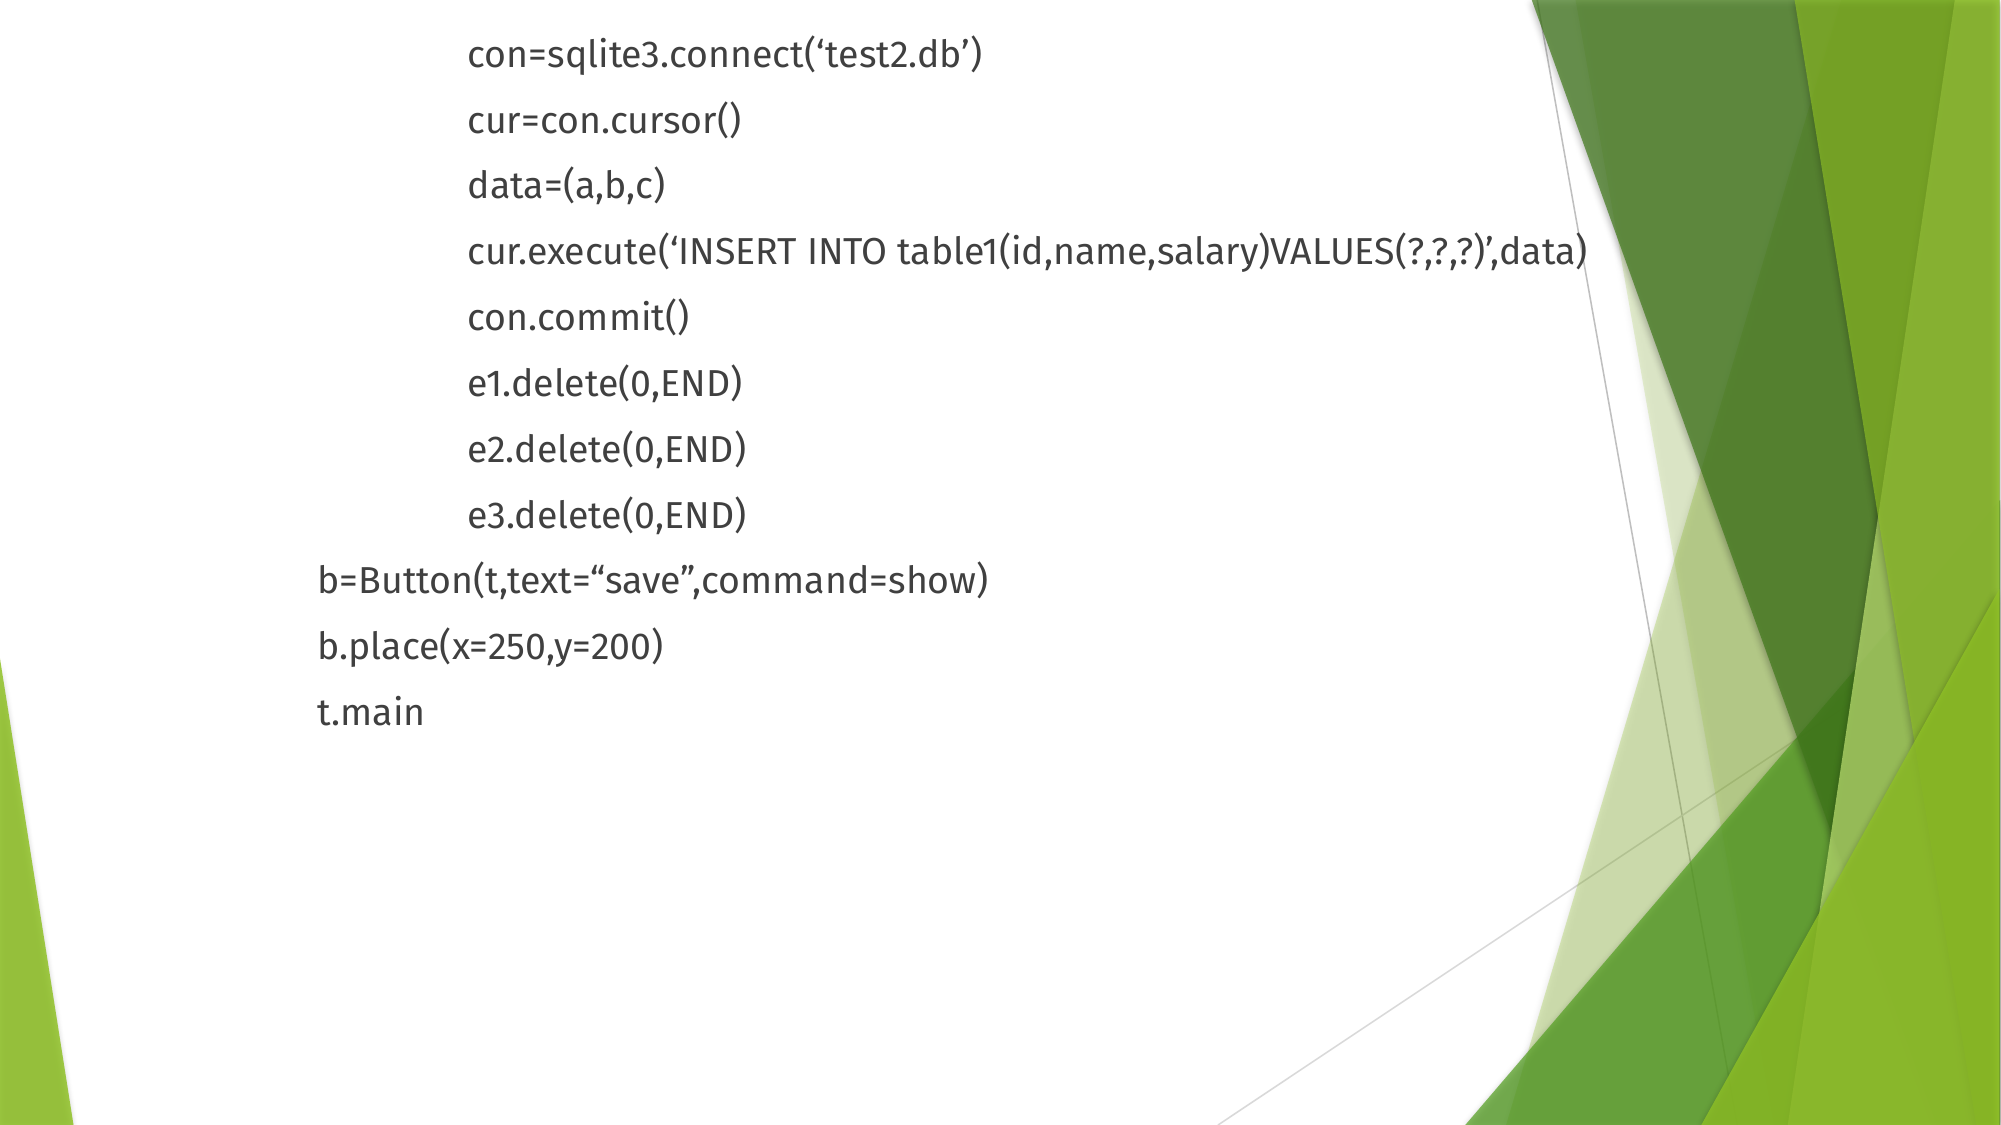

con=sqlite3.connect(‘test2.db’)
	cur=con.cursor()
	data=(a,b,c)
	cur.execute(‘INSERT INTO table1(id,name,salary)VALUES(?,?,?)’,data)
	con.commit()
	e1.delete(0,END)
	e2.delete(0,END)
	e3.delete(0,END)
b=Button(t,text=“save”,command=show)
b.place(x=250,y=200)
t.main